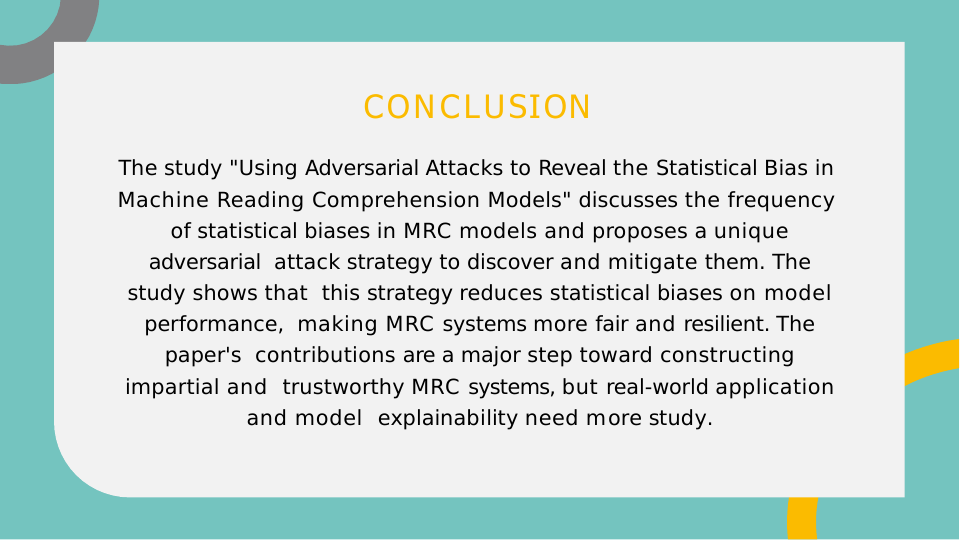

# CONCLUSION
The study "Using Adversarial Attacks to Reveal the Statistical Bias in  Machine Reading Comprehension Models" discusses the frequency  of statistical biases in MRC models and proposes a unique adversarial  attack strategy to discover and mitigate them. The study shows that  this strategy reduces statistical biases on model performance,  making MRC systems more fair and resilient. The paper's  contributions are a major step toward constructing impartial and  trustworthy MRC systems, but real-world application and model  explainability need more study.